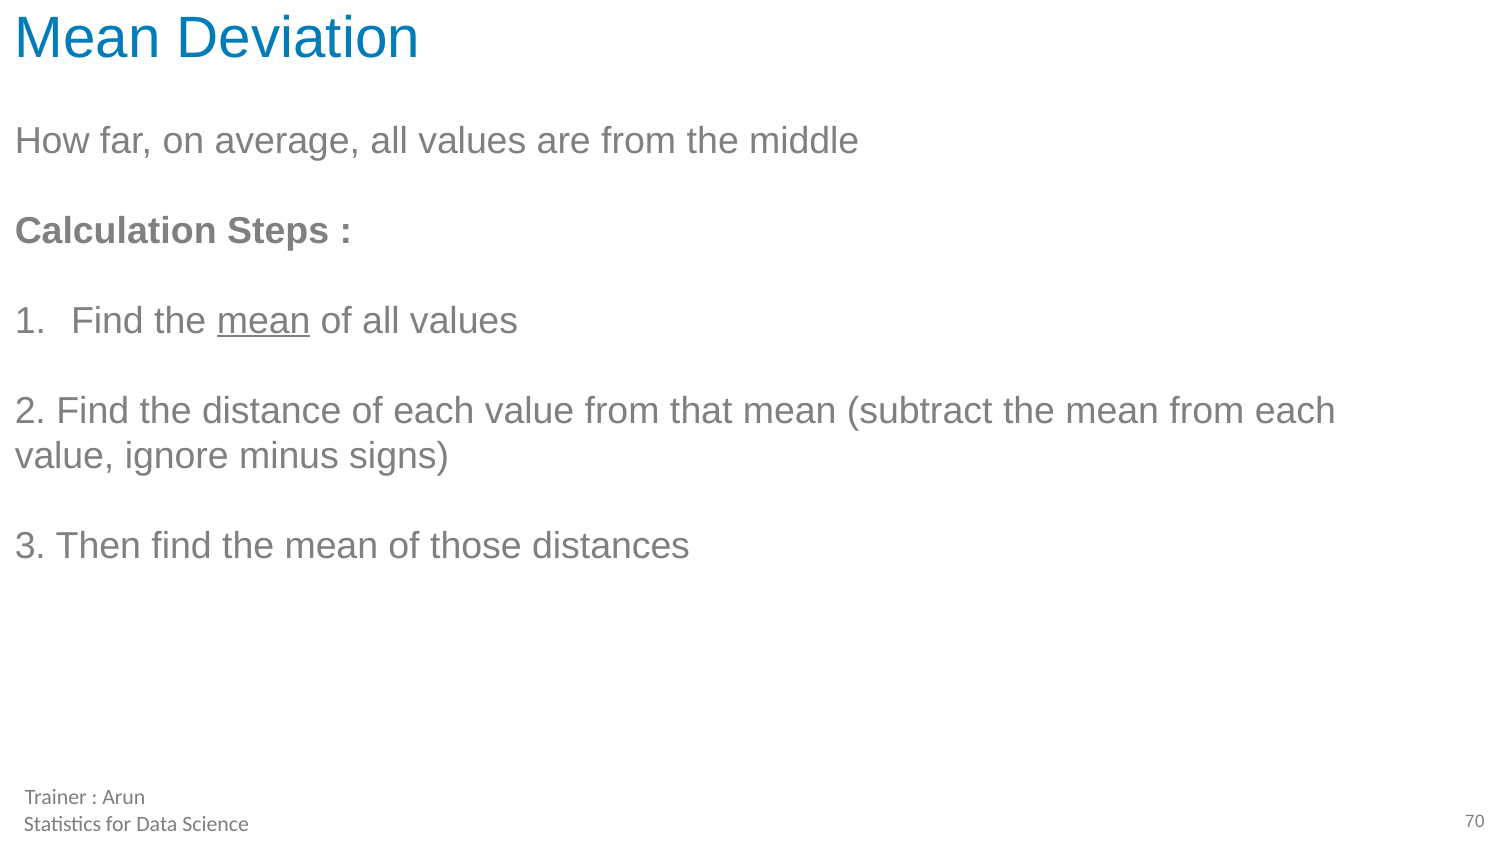

# Mean Deviation
How far, on average, all values are from the middle

Calculation Steps :

Find the mean of all values

2. Find the distance of each value from that mean (subtract the mean from each value, ignore minus signs)

3. Then find the mean of those distances